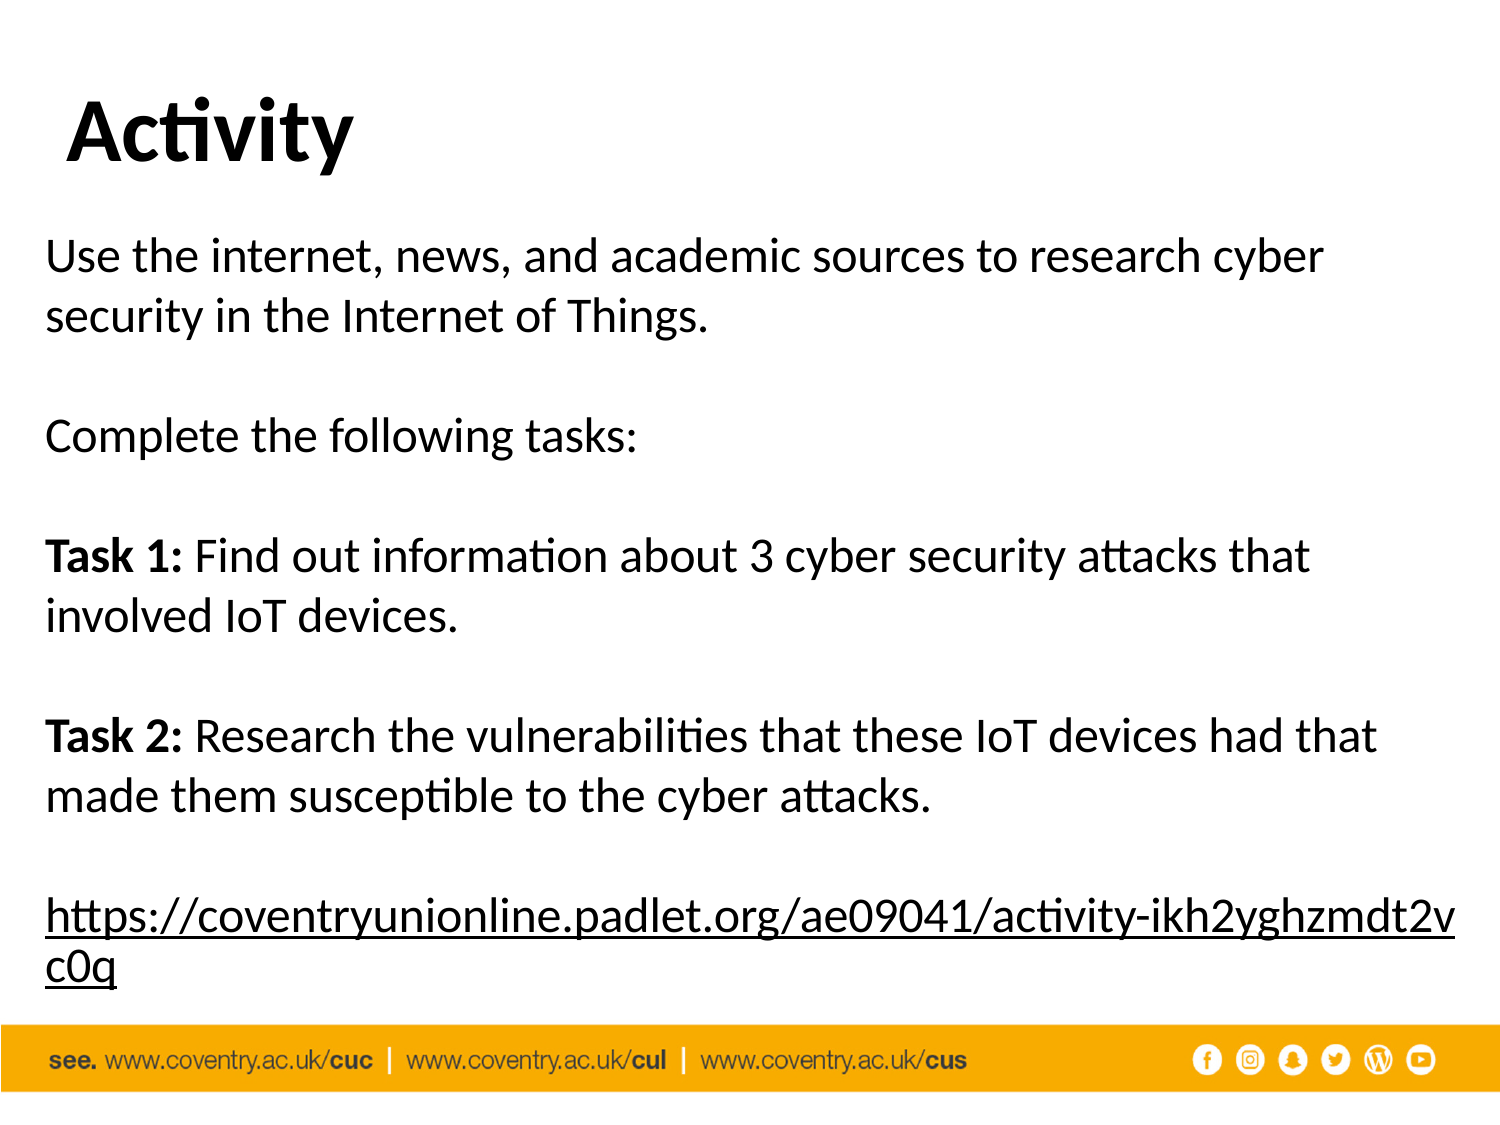

# Activity
Use the internet, news, and academic sources to research cyber security in the Internet of Things.

Complete the following tasks:

Task 1: Find out information about 3 cyber security attacks that involved IoT devices.

Task 2: Research the vulnerabilities that these IoT devices had that made them susceptible to the cyber attacks.

https://coventryunionline.padlet.org/ae09041/activity-ikh2yghzmdt2vc0q